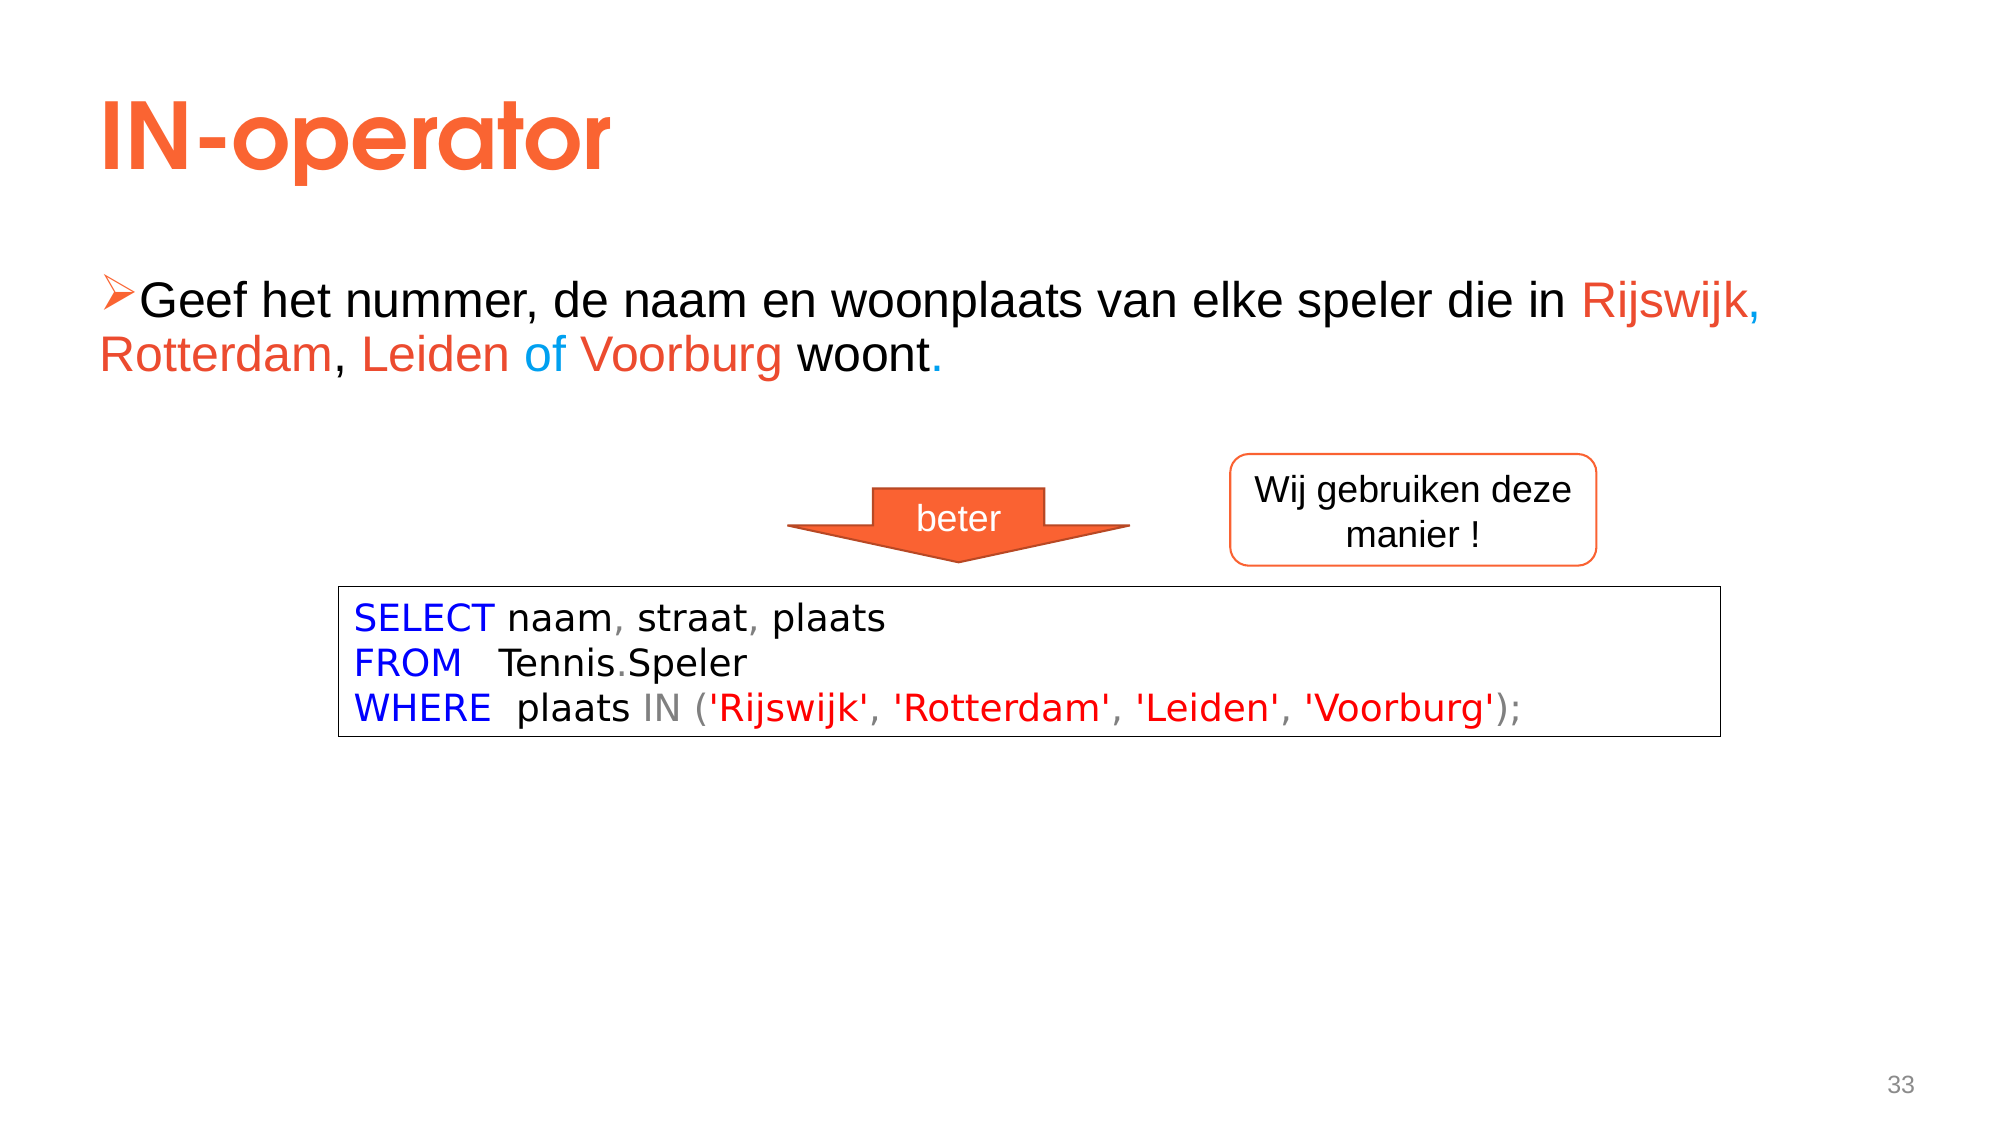

# IN-operator
Geef het nummer, de naam en woonplaats van elke speler die in Rijswijk, Rotterdam, Leiden of Voorburg woont.

Wij gebruiken deze manier !
beter
SELECT naam, straat, plaats
FROM   Tennis.Speler
WHERE  plaats IN ('Rijswijk', 'Rotterdam', 'Leiden', 'Voorburg');
33